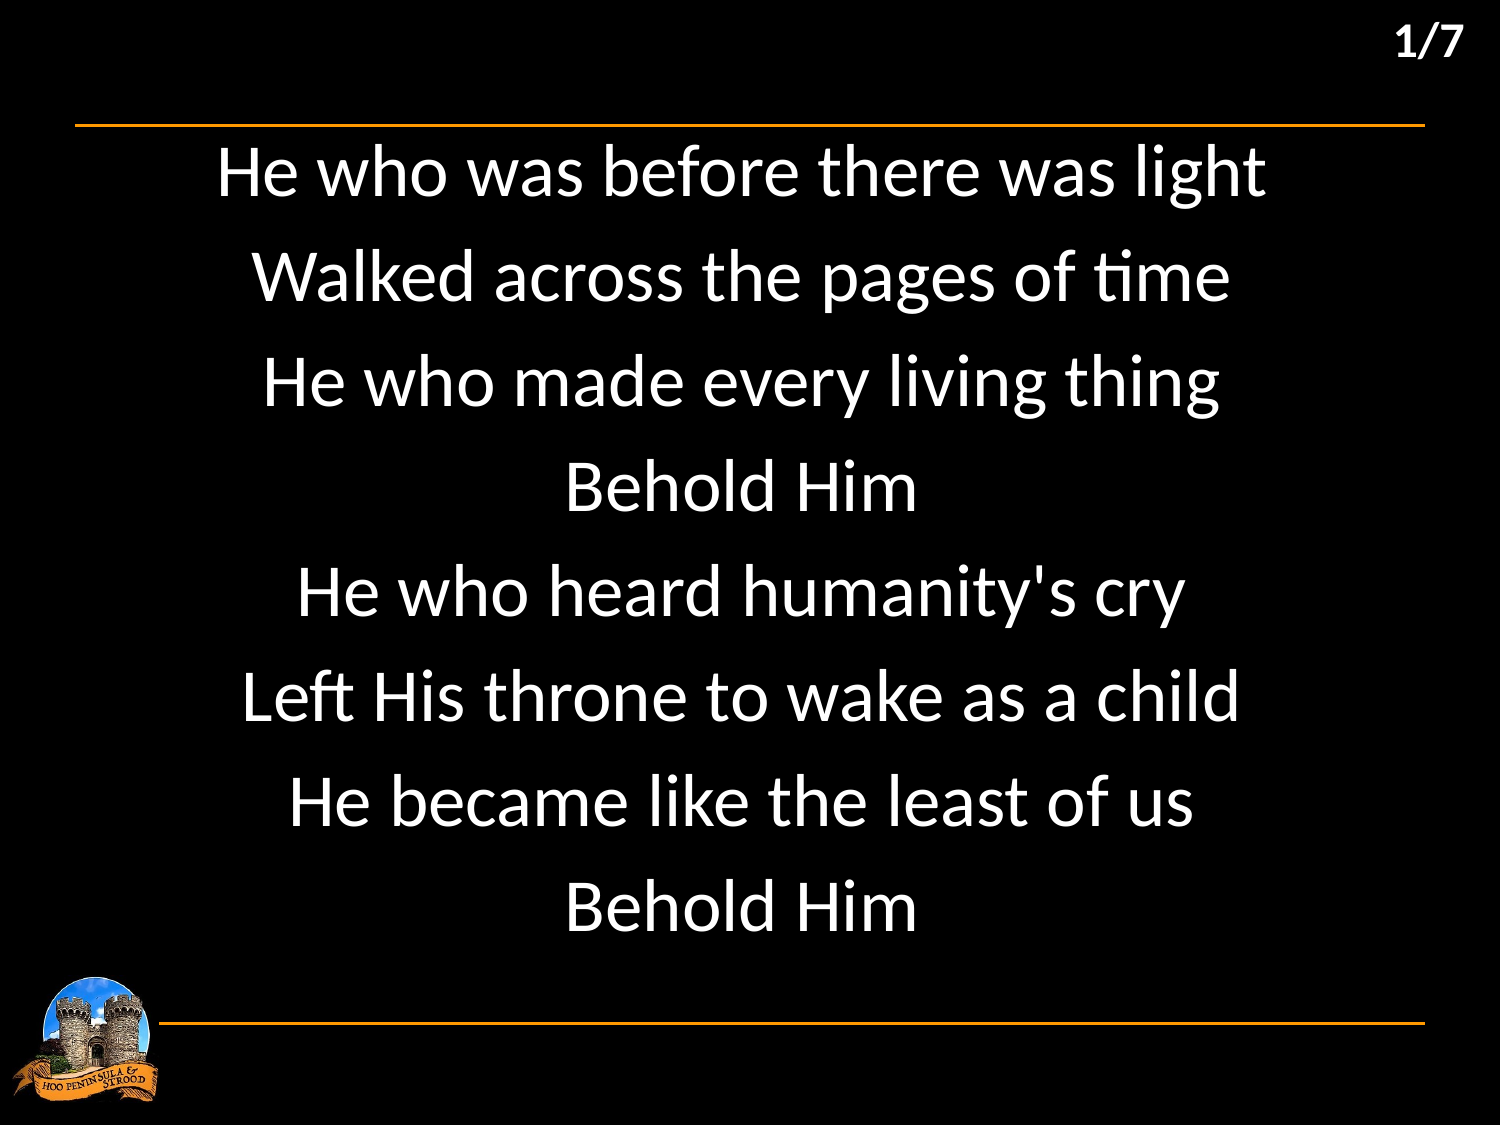

1/7
He who was before there was light
Walked across the pages of time
He who made every living thing
Behold Him
He who heard humanity's cry
Left His throne to wake as a child
He became like the least of us
Behold Him